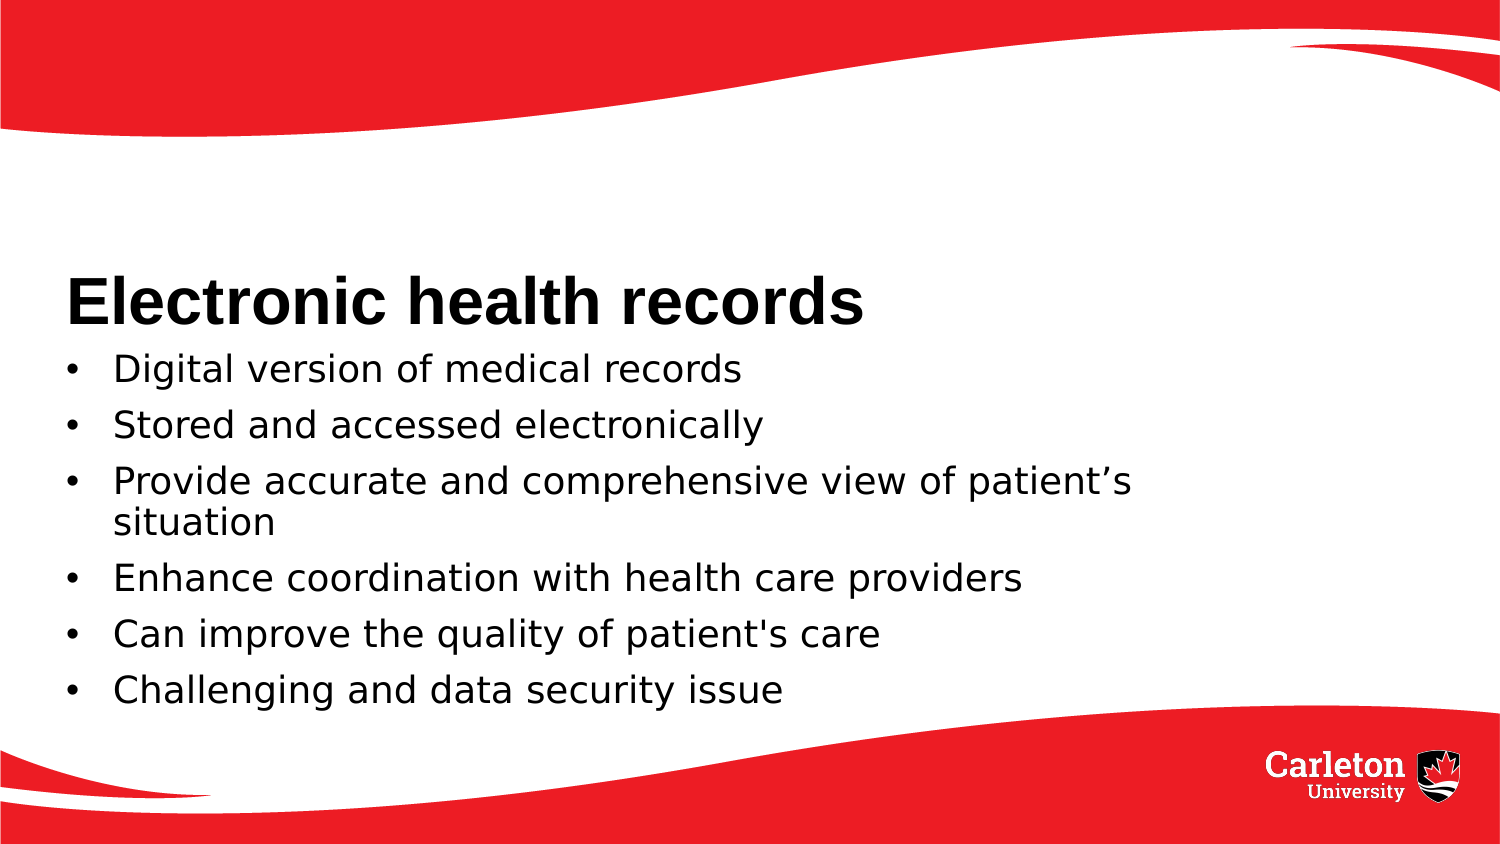

# Electronic health records
Digital version of medical records
Stored and accessed electronically
Provide accurate and comprehensive view of patient’s situation
Enhance coordination with health care providers
Can improve the quality of patient's care
Challenging and data security issue